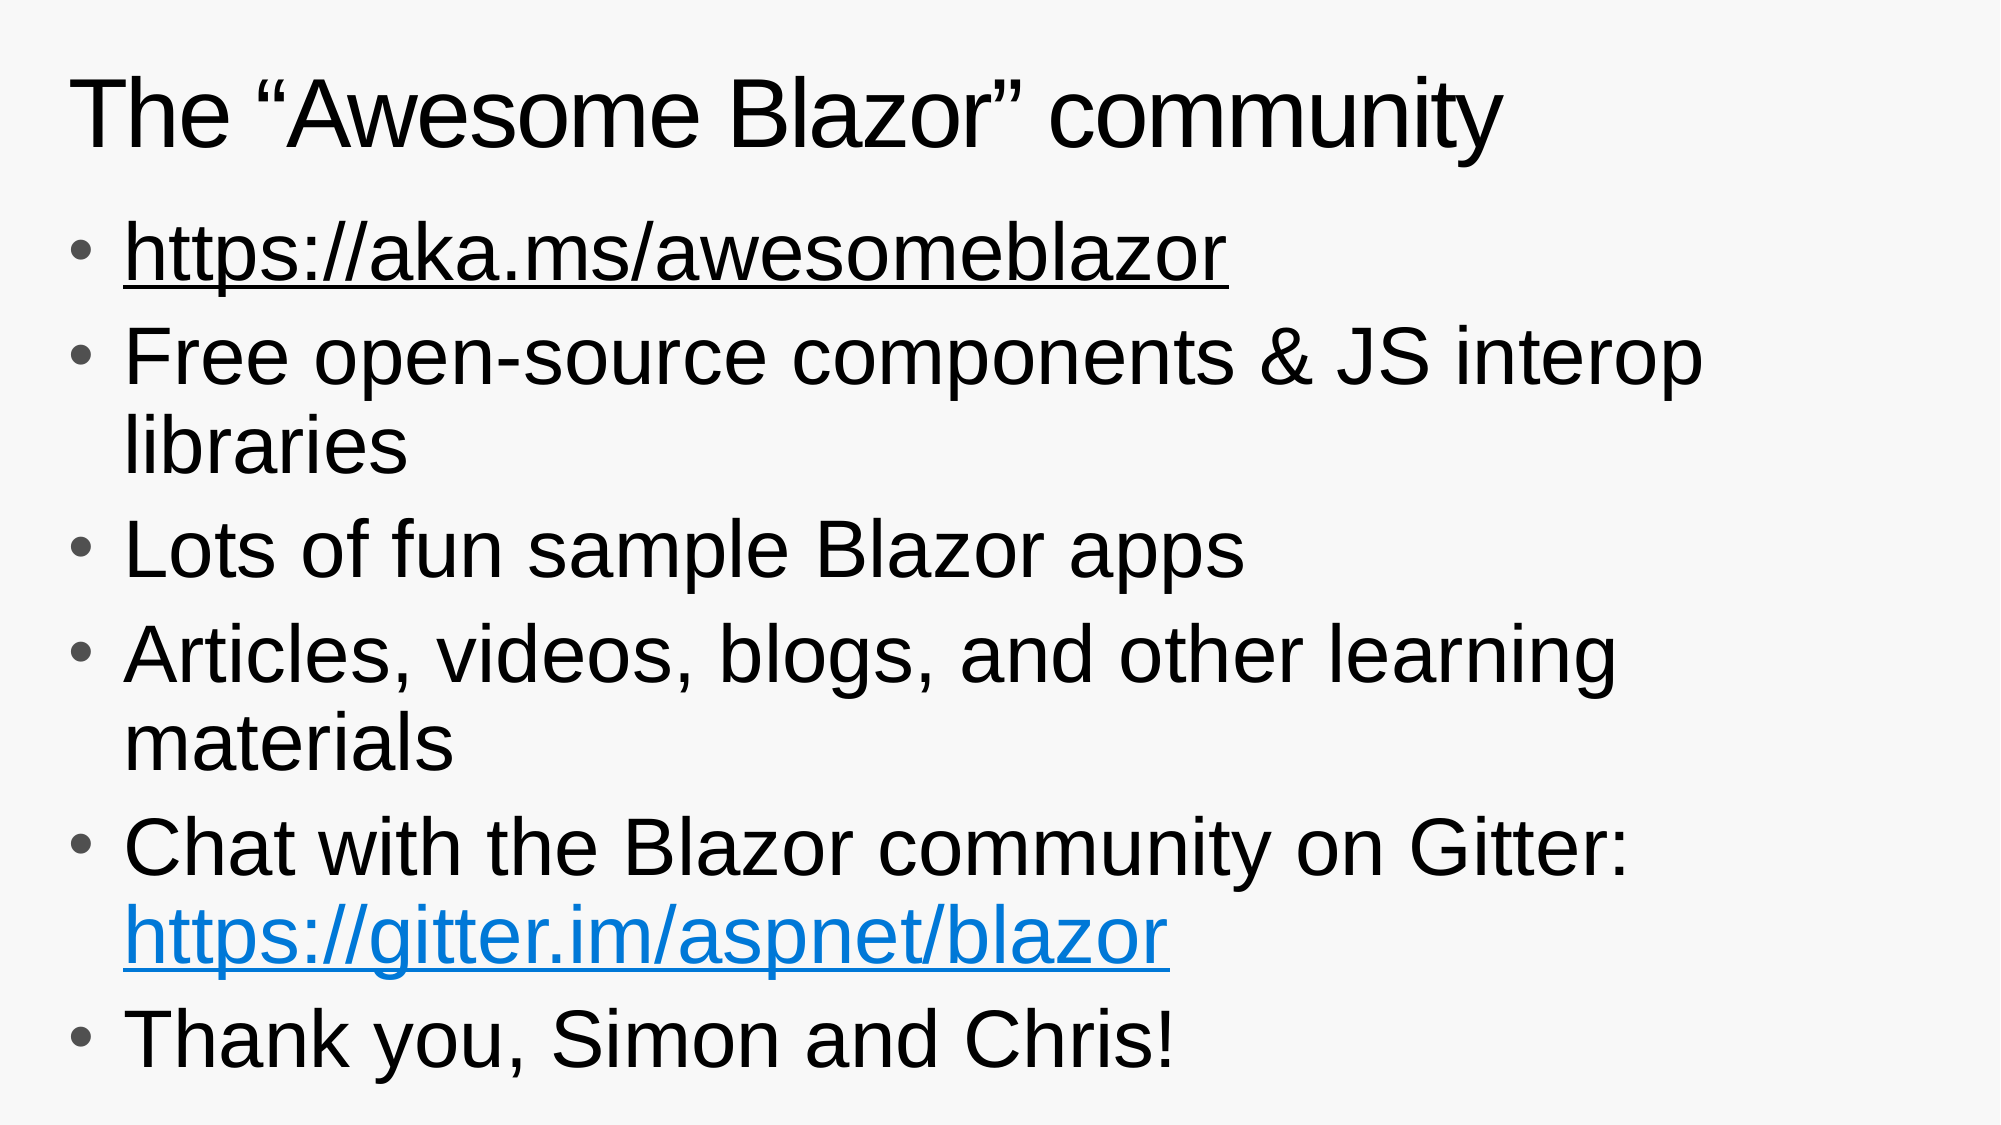

# The “Awesome Blazor” community
https://aka.ms/awesomeblazor
Free open-source components & JS interop libraries
Lots of fun sample Blazor apps
Articles, videos, blogs, and other learning materials
Chat with the Blazor community on Gitter: https://gitter.im/aspnet/blazor
Thank you, Simon and Chris!